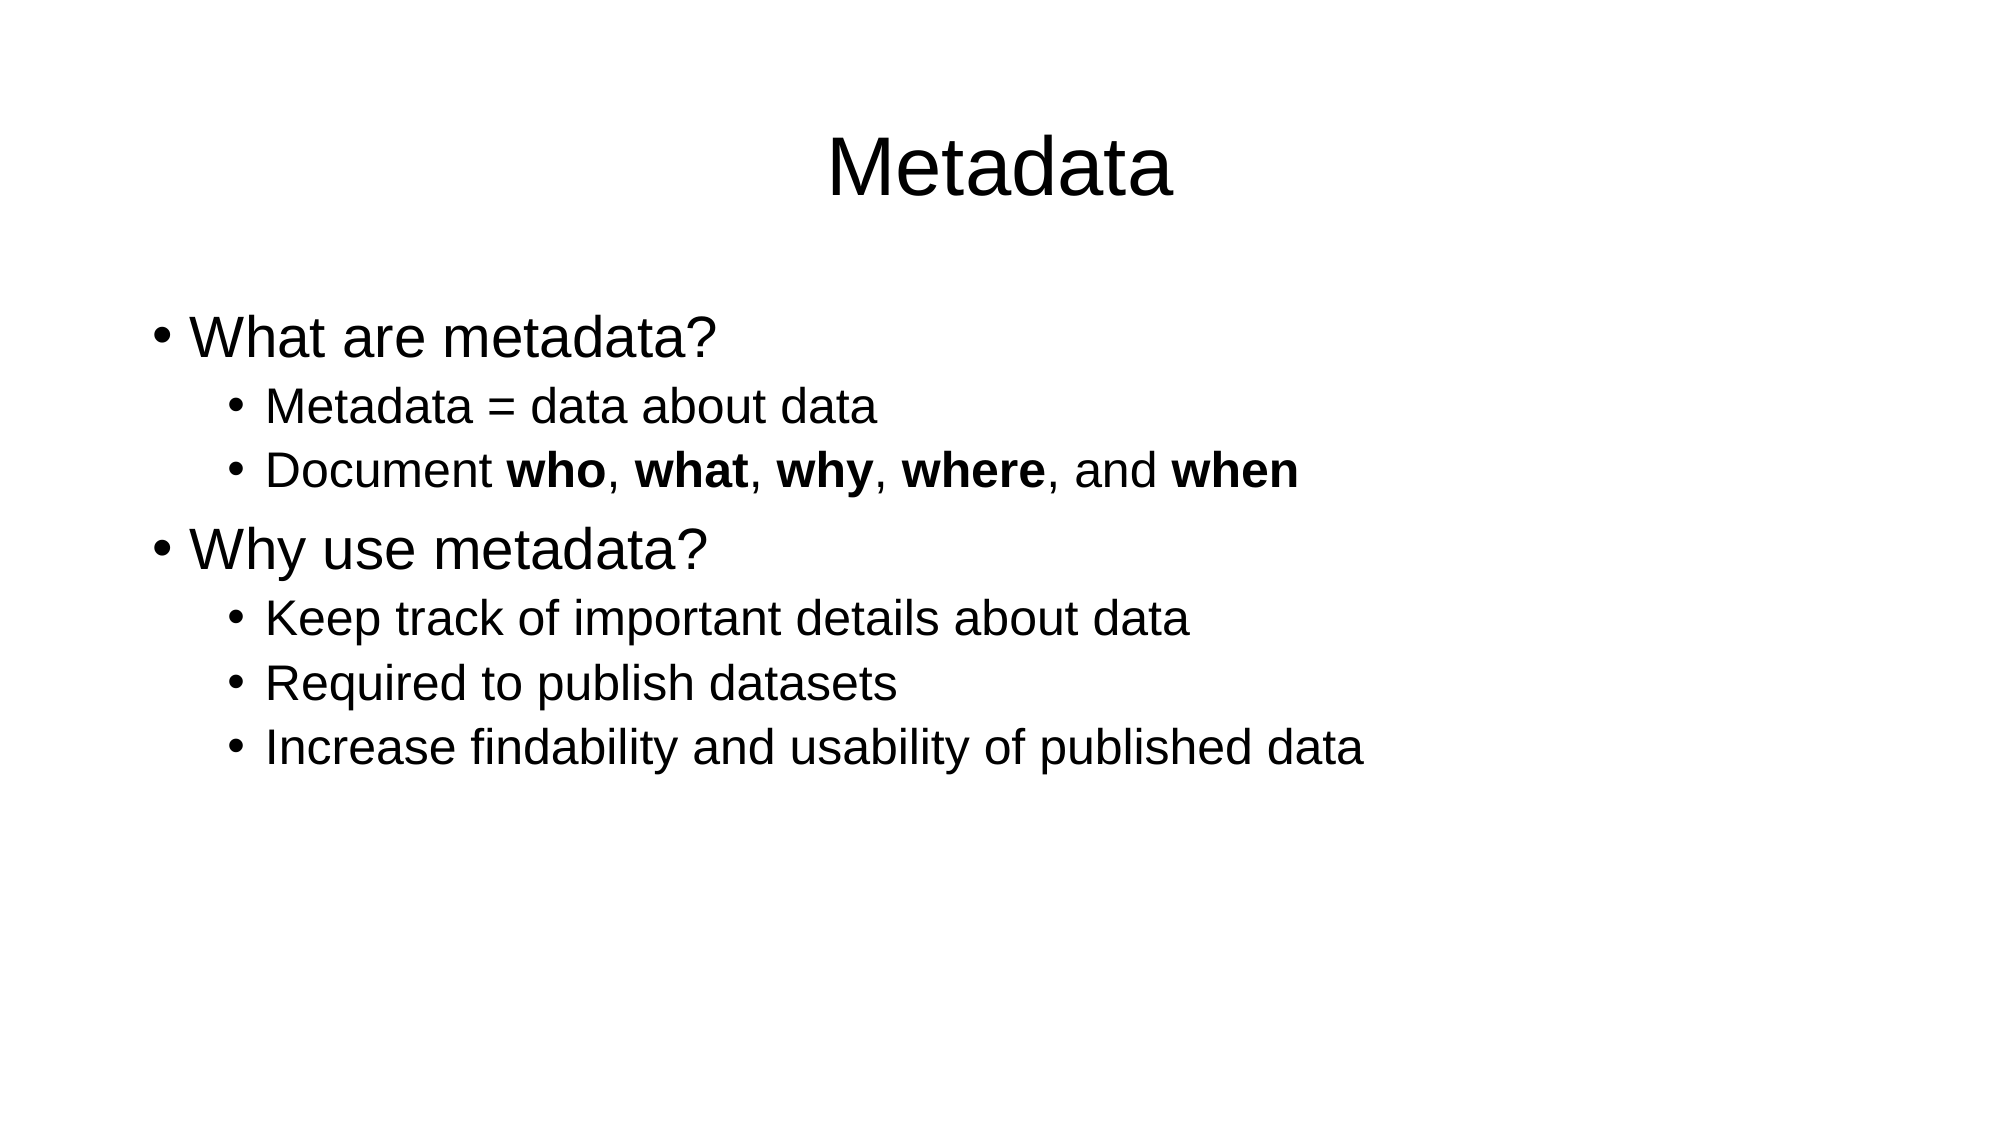

# Metadata
What are metadata?
Metadata = data about data
Document who, what, why, where, and when
Why use metadata?
Keep track of important details about data
Required to publish datasets
Increase findability and usability of published data